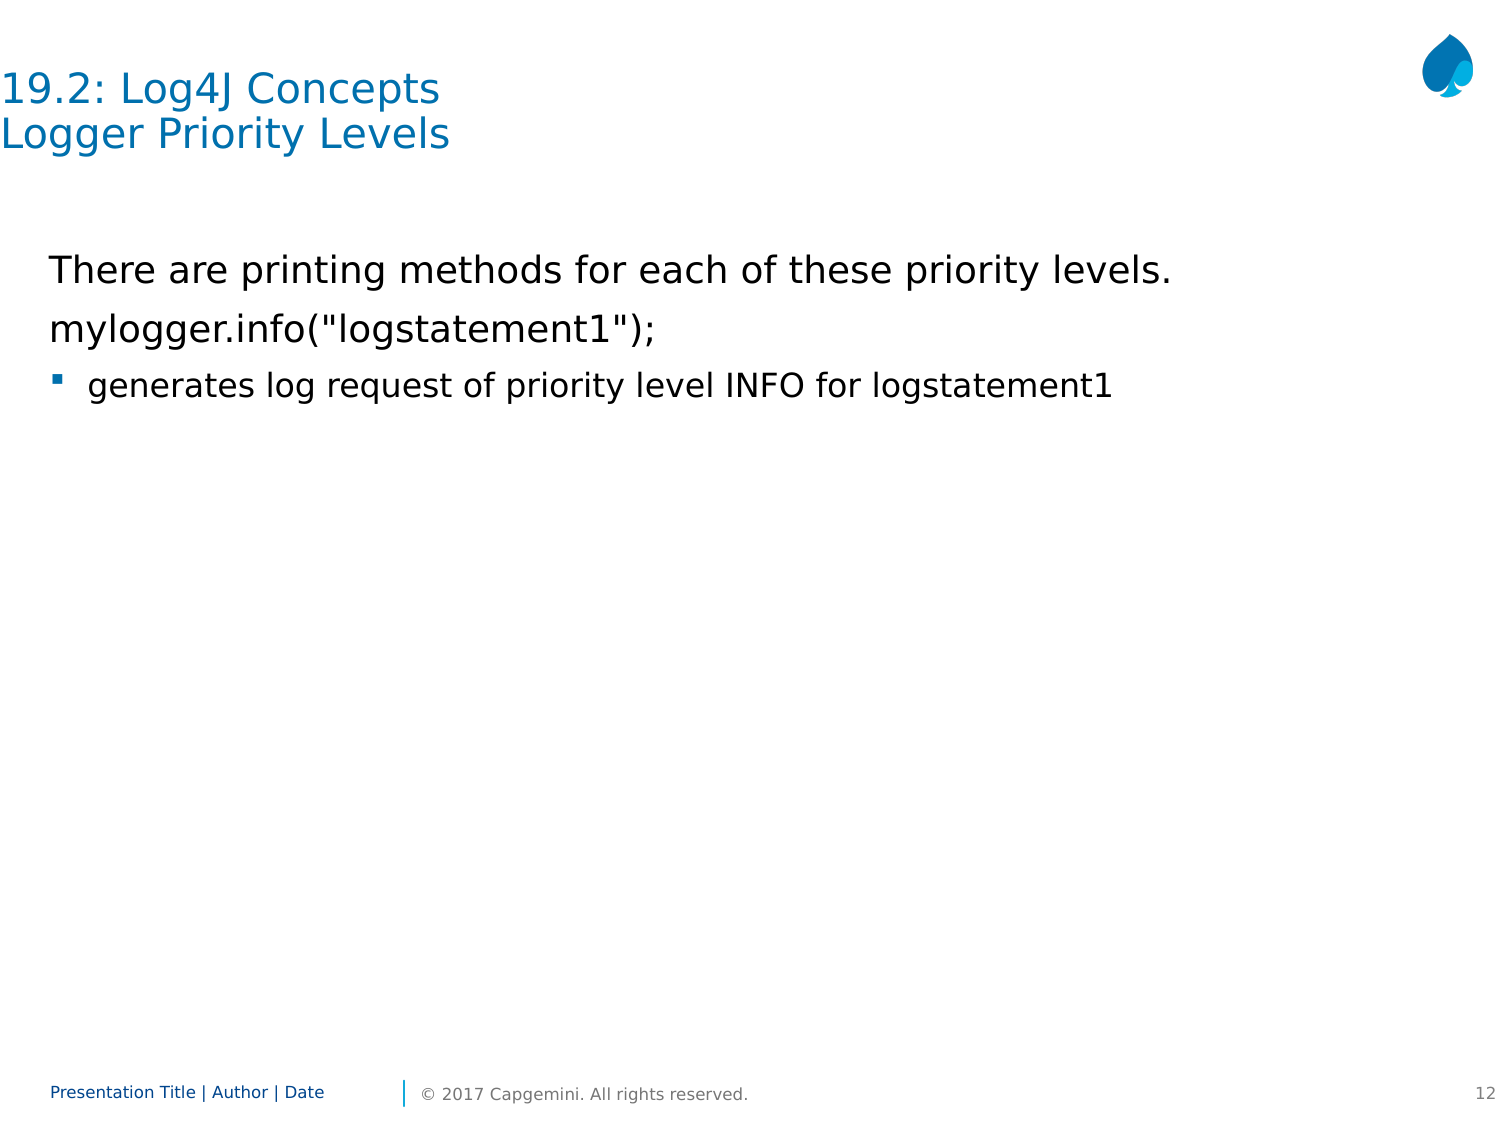

19.2: Log4J Concepts
Logger Priority Levels
There are printing methods for each of these priority levels.
mylogger.info("logstatement1");
generates log request of priority level INFO for logstatement1